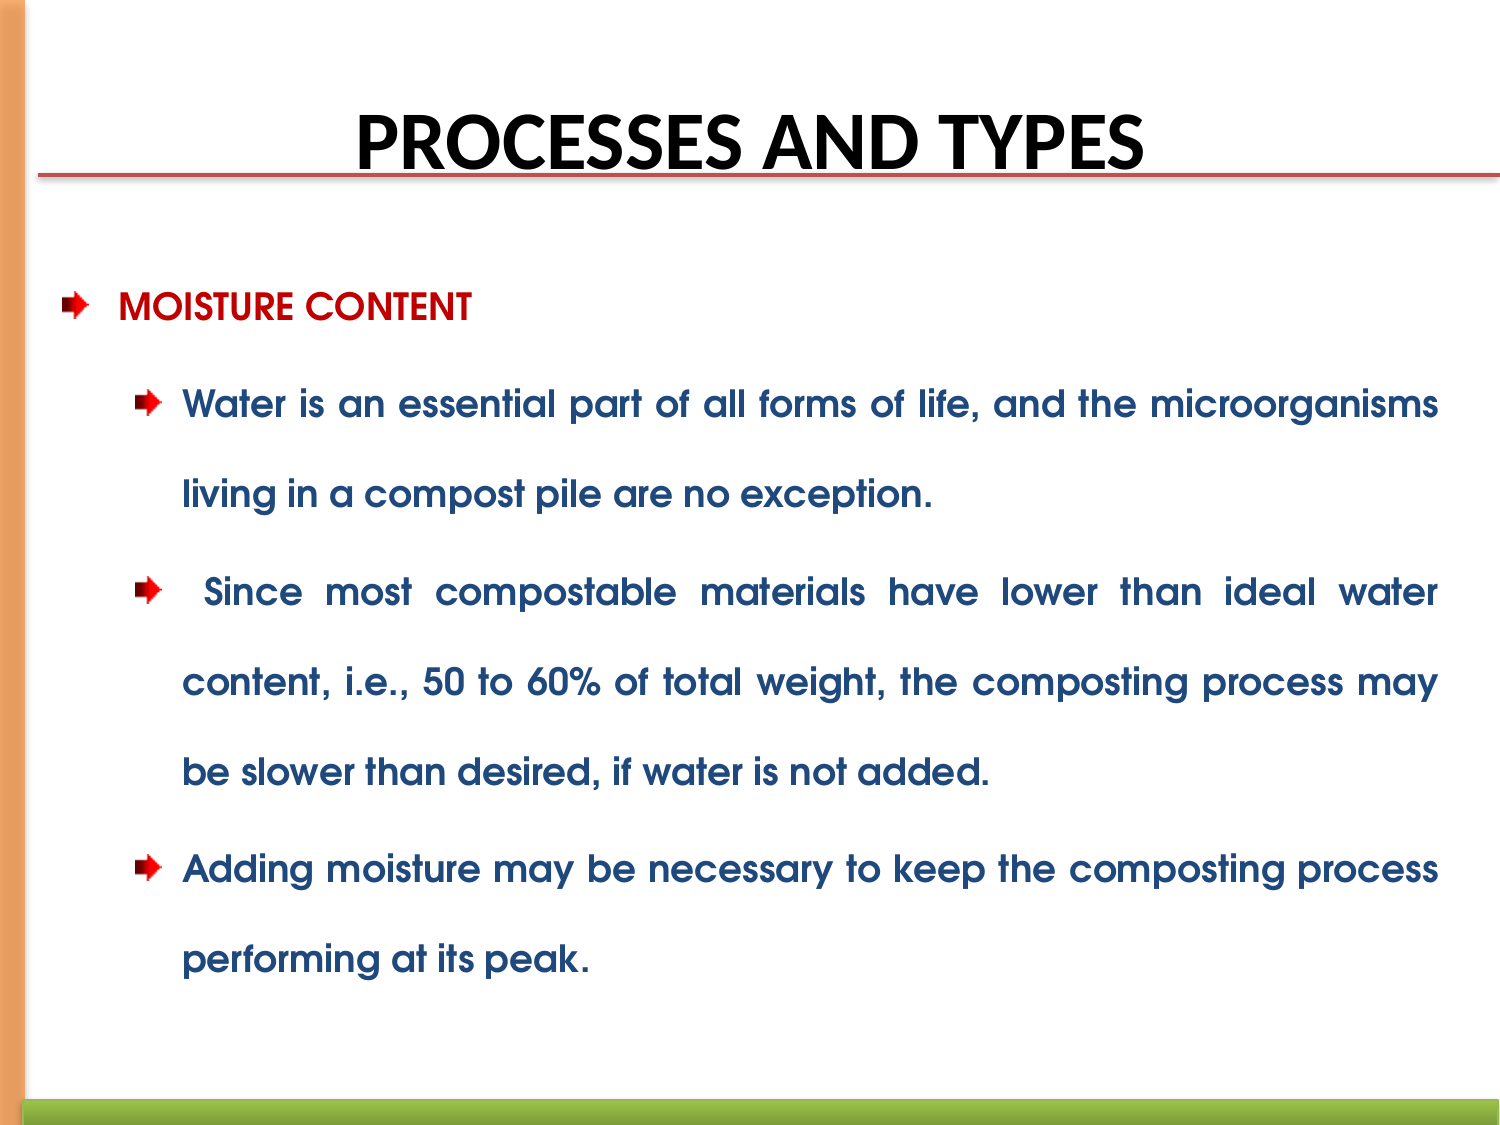

# PROCESSES AND TYPES
MOISTURE CONTENT
Water is an essential part of all forms of life, and the microorganisms living in a compost pile are no exception.
 Since most compostable materials have lower than ideal water content, i.e., 50 to 60% of total weight, the composting process may be slower than desired, if water is not added.
Adding moisture may be necessary to keep the composting process performing at its peak.